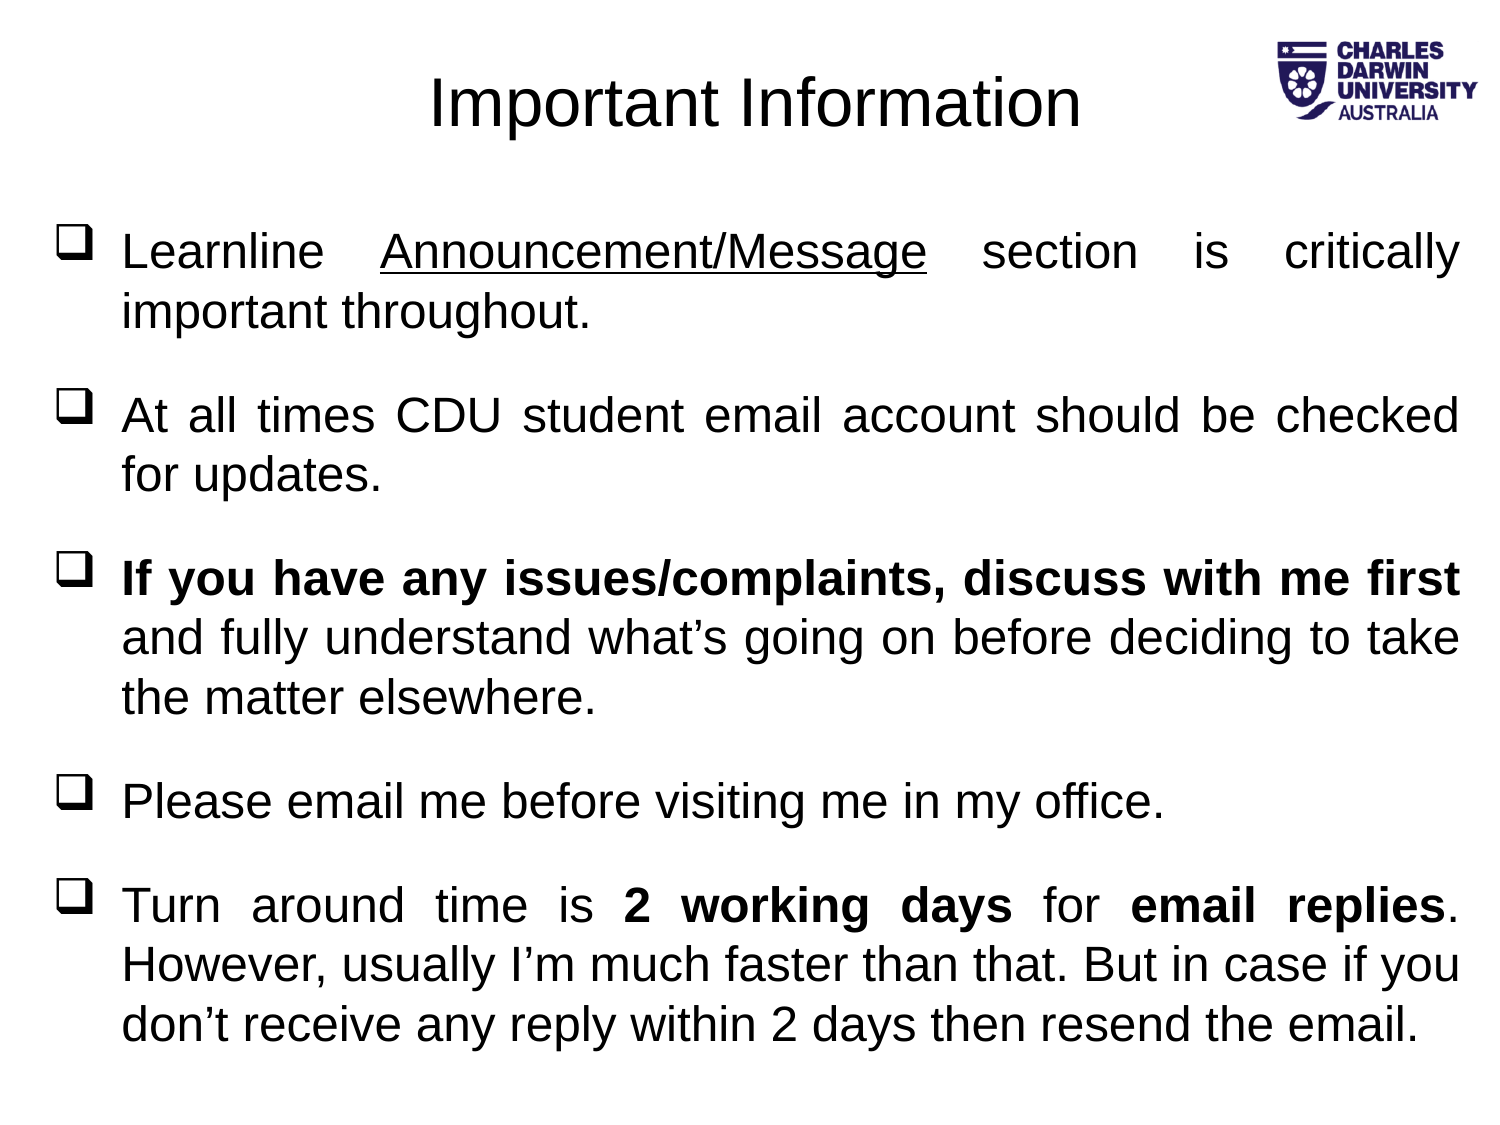

Important Information

Learnline Announcement/Message section is critically important throughout.

At all times CDU student email account should be checked for updates.

If you have any issues/complaints, discuss with me first and fully understand what’s going on before deciding to take the matter elsewhere.

Please email me before visiting me in my office.

Turn around time is 2 working days for email replies. However, usually I’m much faster than that. But in case if you don’t receive any reply within 2 days then resend the email.

2